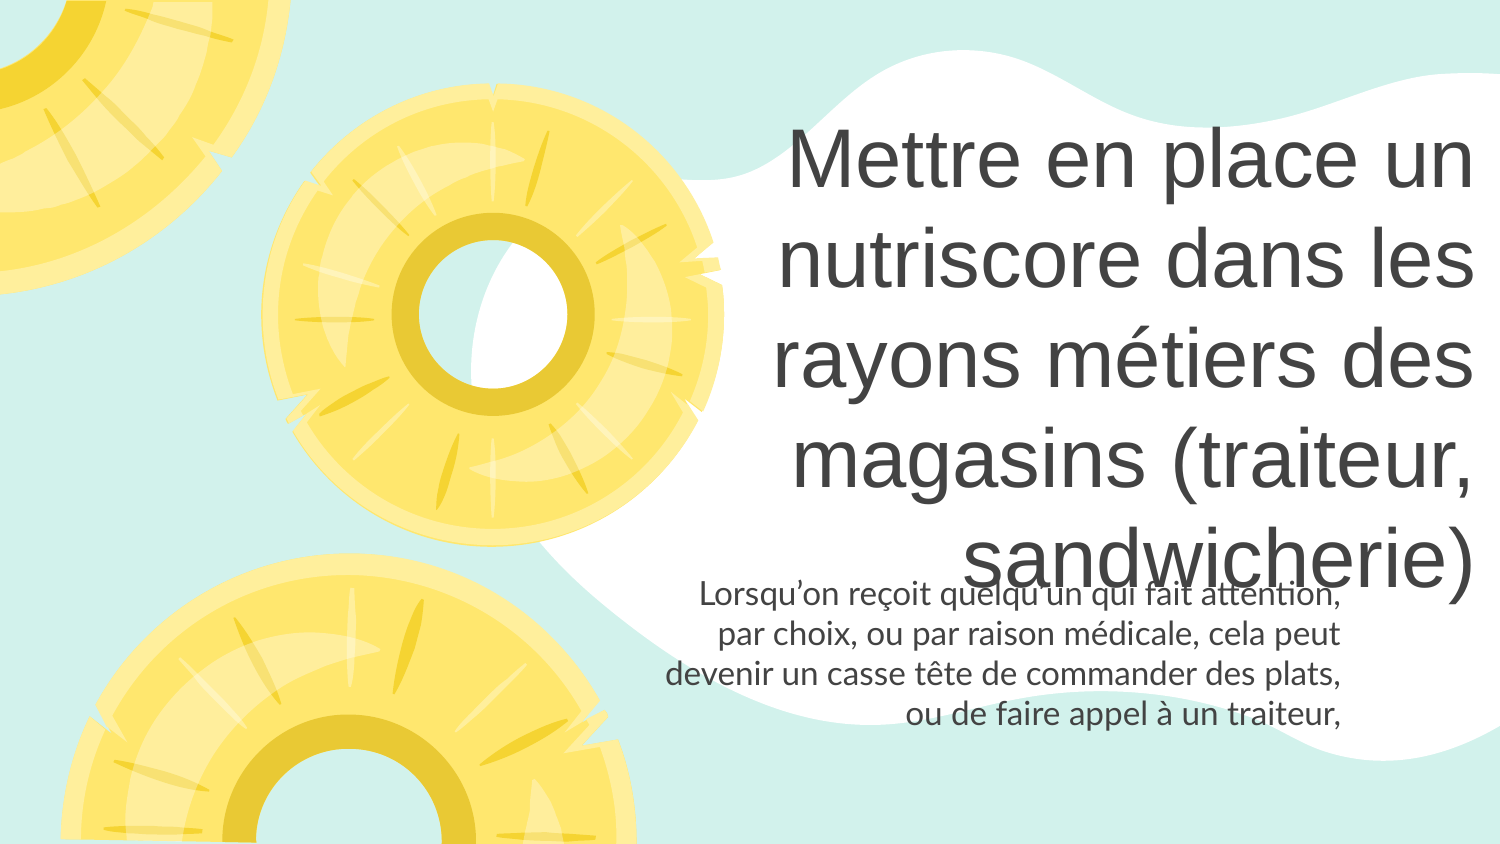

# Mettre en place un nutriscore dans les rayons métiers des magasins (traiteur, sandwicherie)

Lorsqu’on reçoit quelqu’un qui fait attention, par choix, ou par raison médicale, cela peut devenir un casse tête de commander des plats, ou de faire appel à un traiteur,